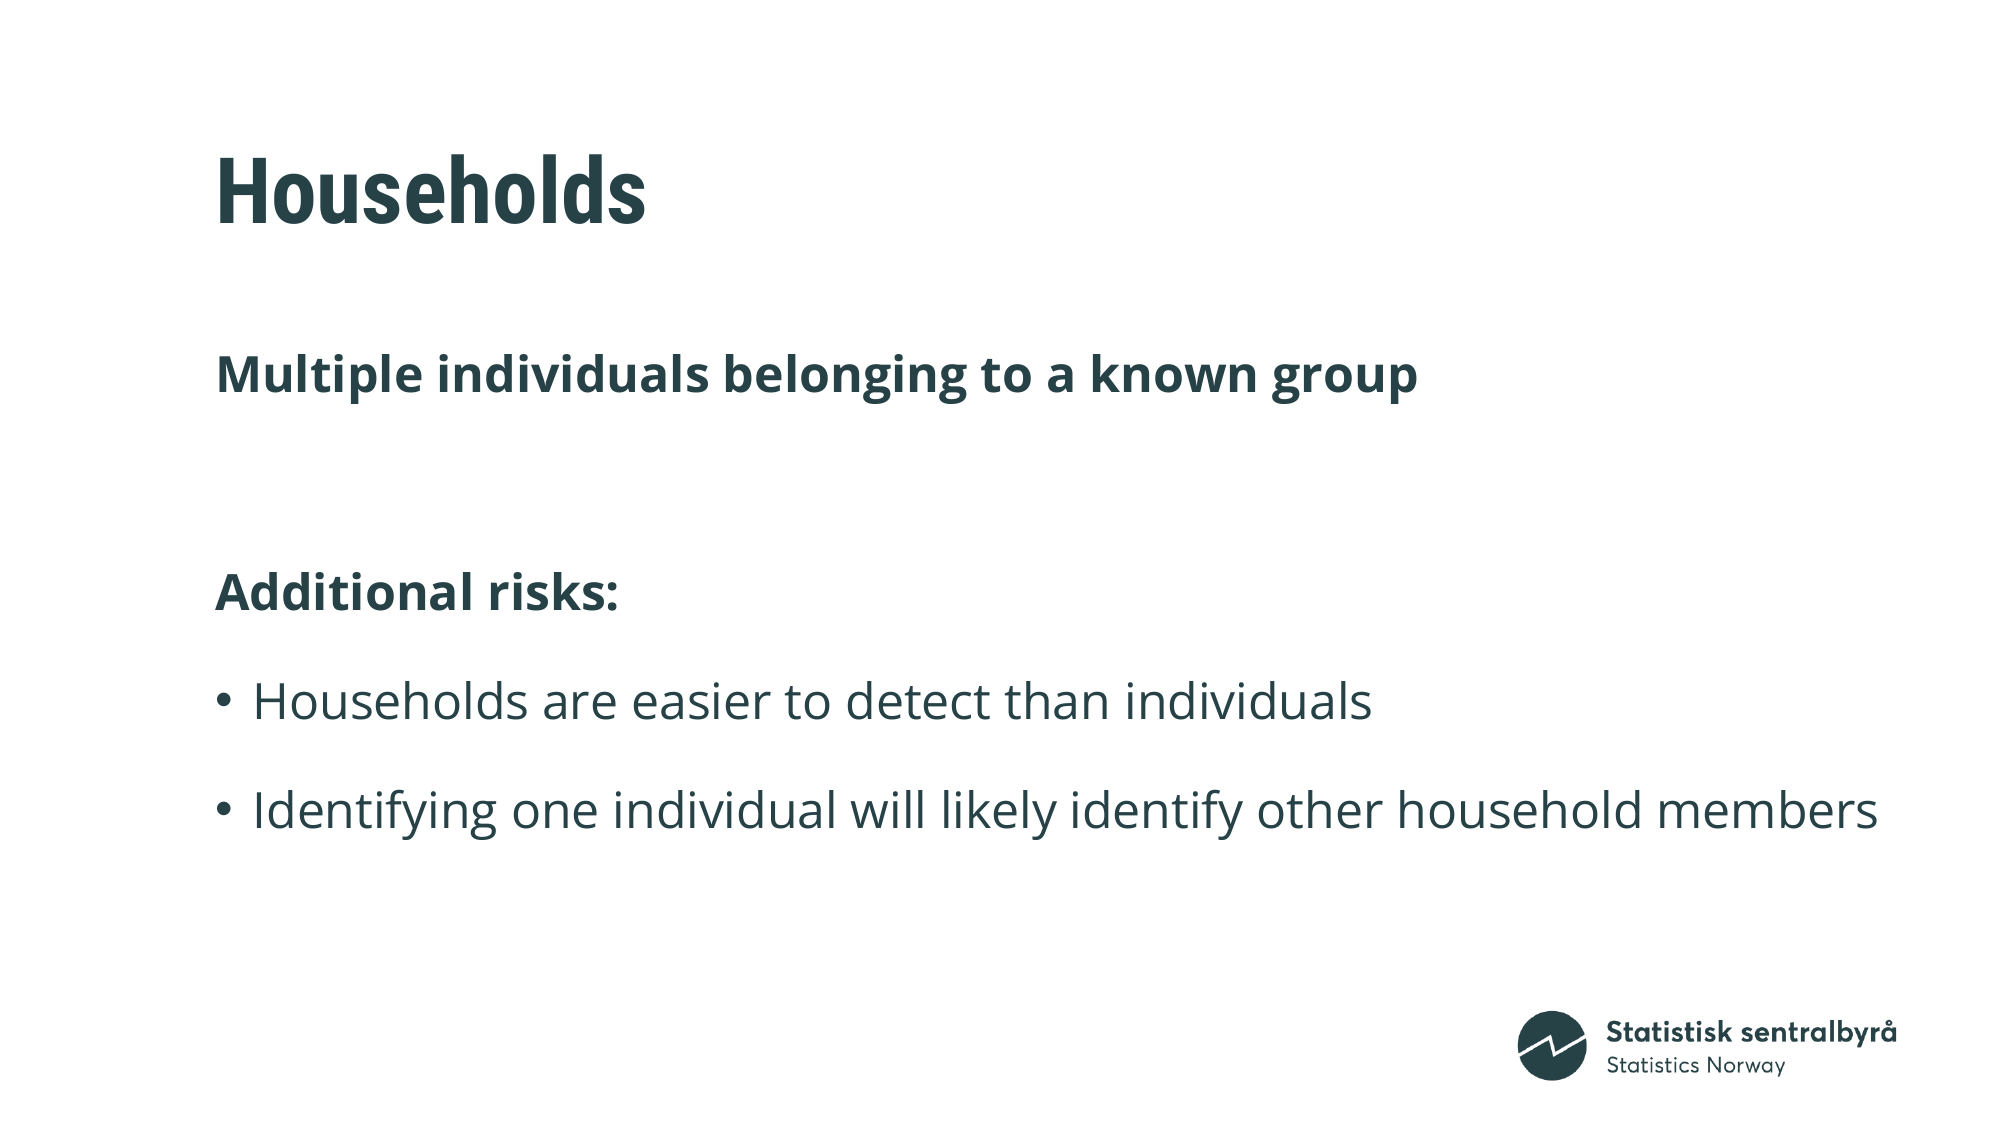

# Households
Multiple individuals belonging to a known group

Additional risks:
Households are easier to detect than individuals
Identifying one individual will likely identify other household members